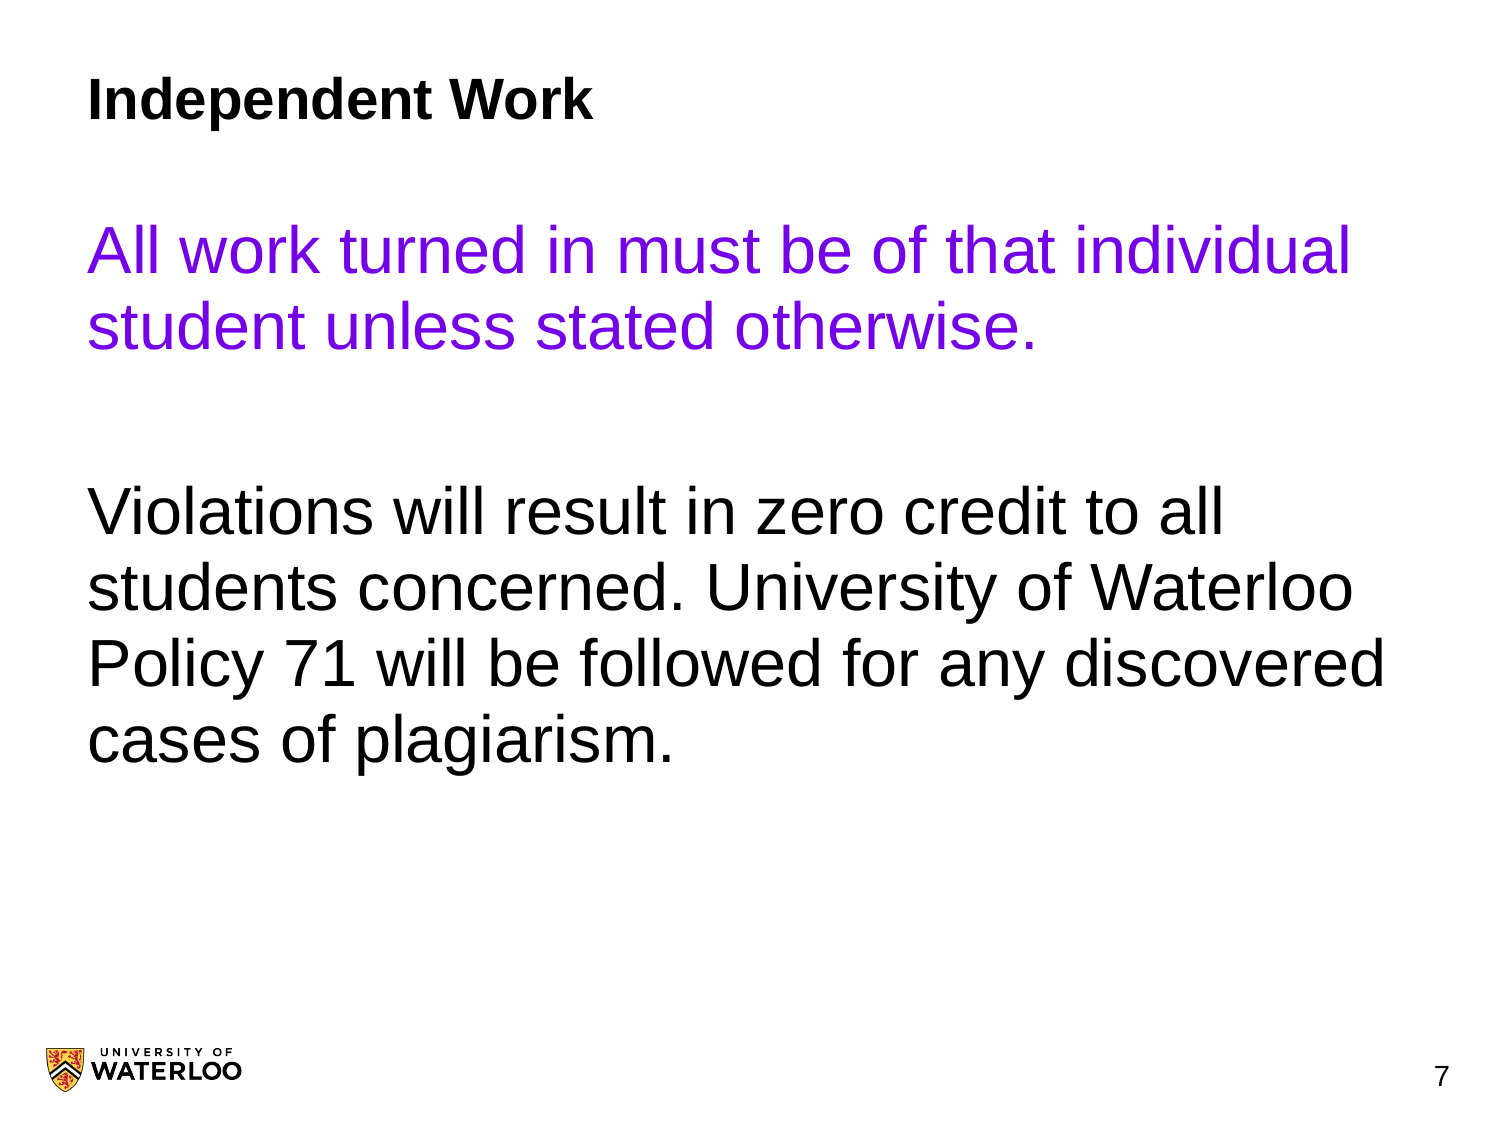

# Independent Work
All work turned in must be of that individual student unless stated otherwise.

Violations will result in zero credit to all students concerned. University of Waterloo Policy 71 will be followed for any discovered cases of plagiarism.